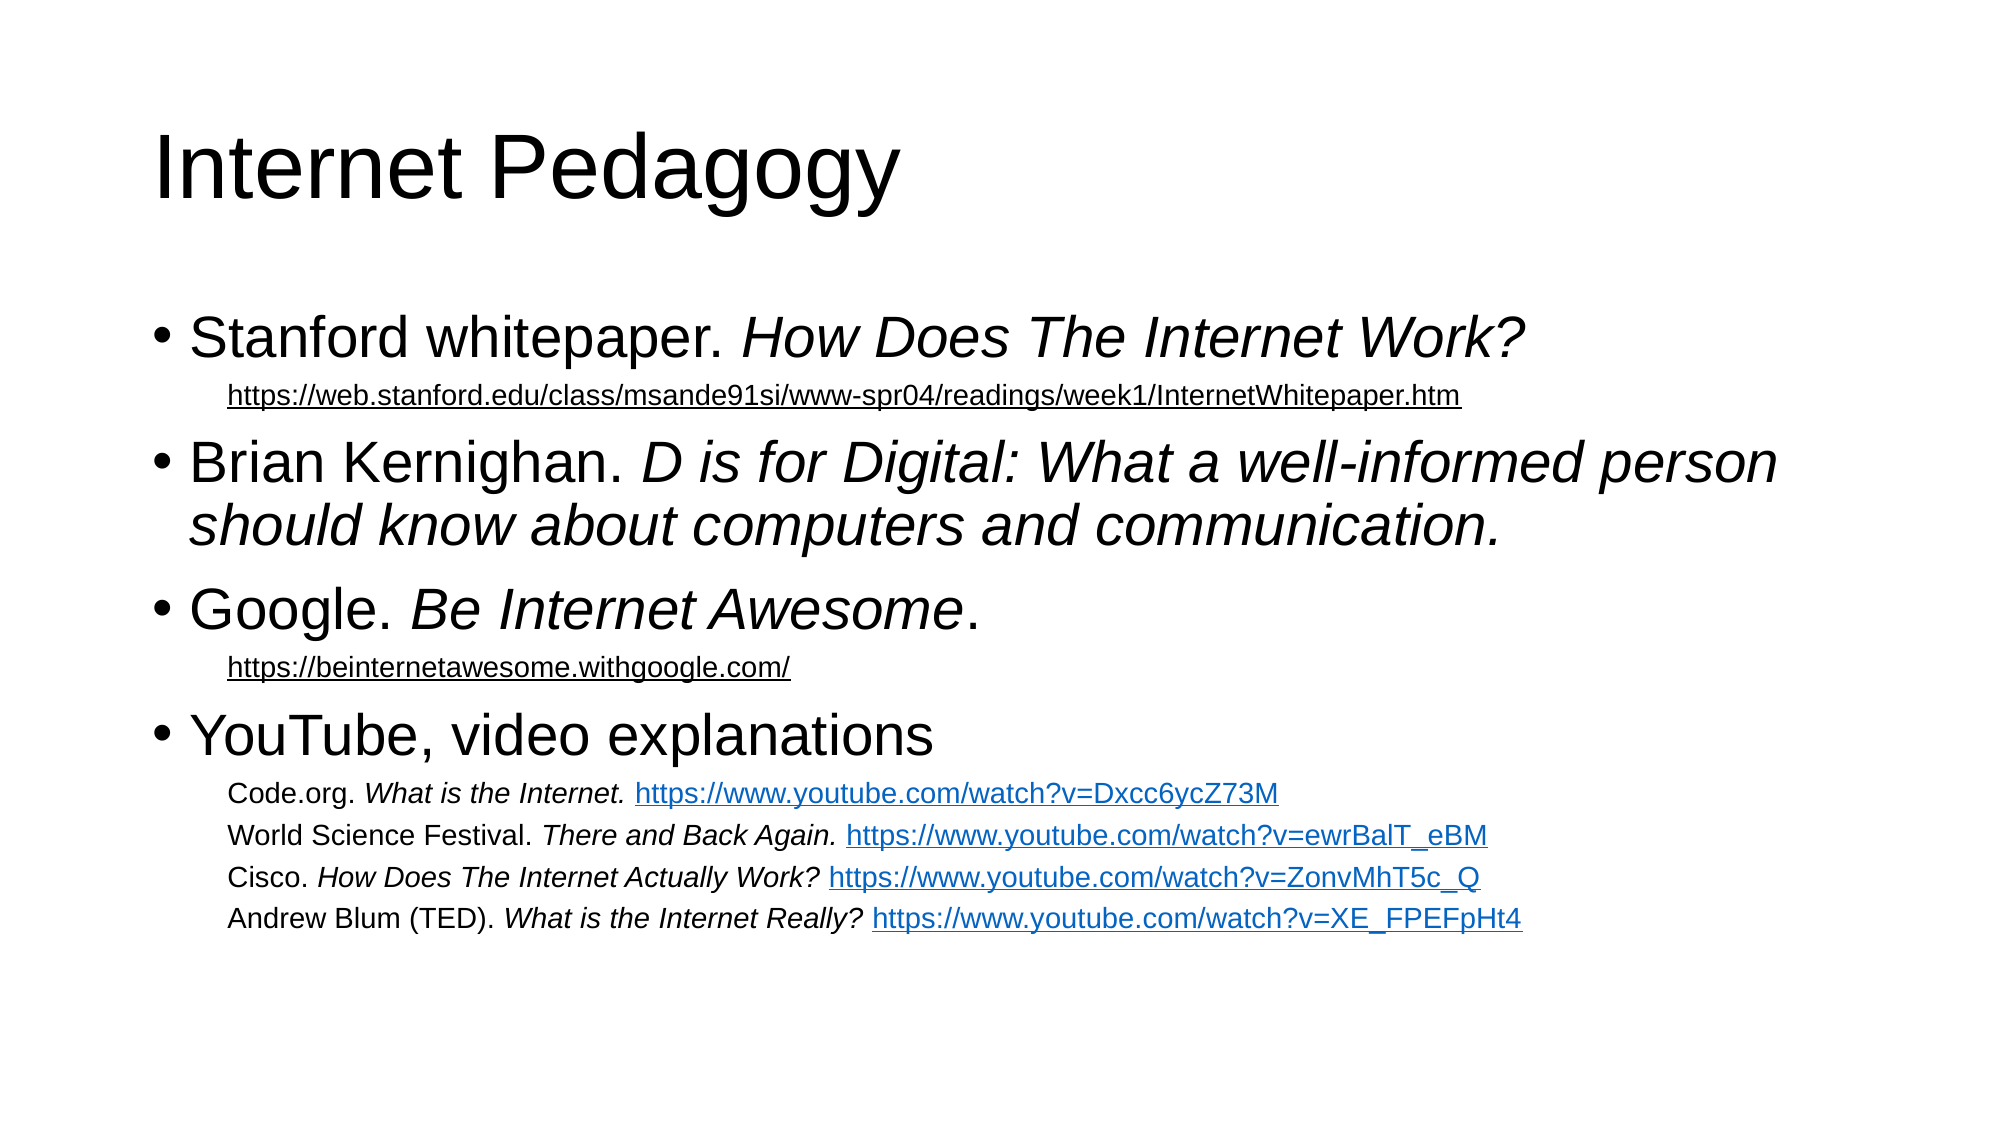

# Internet Pedagogy
Stanford whitepaper. How Does The Internet Work?
https://web.stanford.edu/class/msande91si/www-spr04/readings/week1/InternetWhitepaper.htm
Brian Kernighan. D is for Digital: What a well-informed person should know about computers and communication.
Google. Be Internet Awesome.
https://beinternetawesome.withgoogle.com/
YouTube, video explanations
Code.org. What is the Internet. https://www.youtube.com/watch?v=Dxcc6ycZ73M
World Science Festival. There and Back Again. https://www.youtube.com/watch?v=ewrBalT_eBM
Cisco. How Does The Internet Actually Work? https://www.youtube.com/watch?v=ZonvMhT5c_Q
Andrew Blum (TED). What is the Internet Really? https://www.youtube.com/watch?v=XE_FPEFpHt4